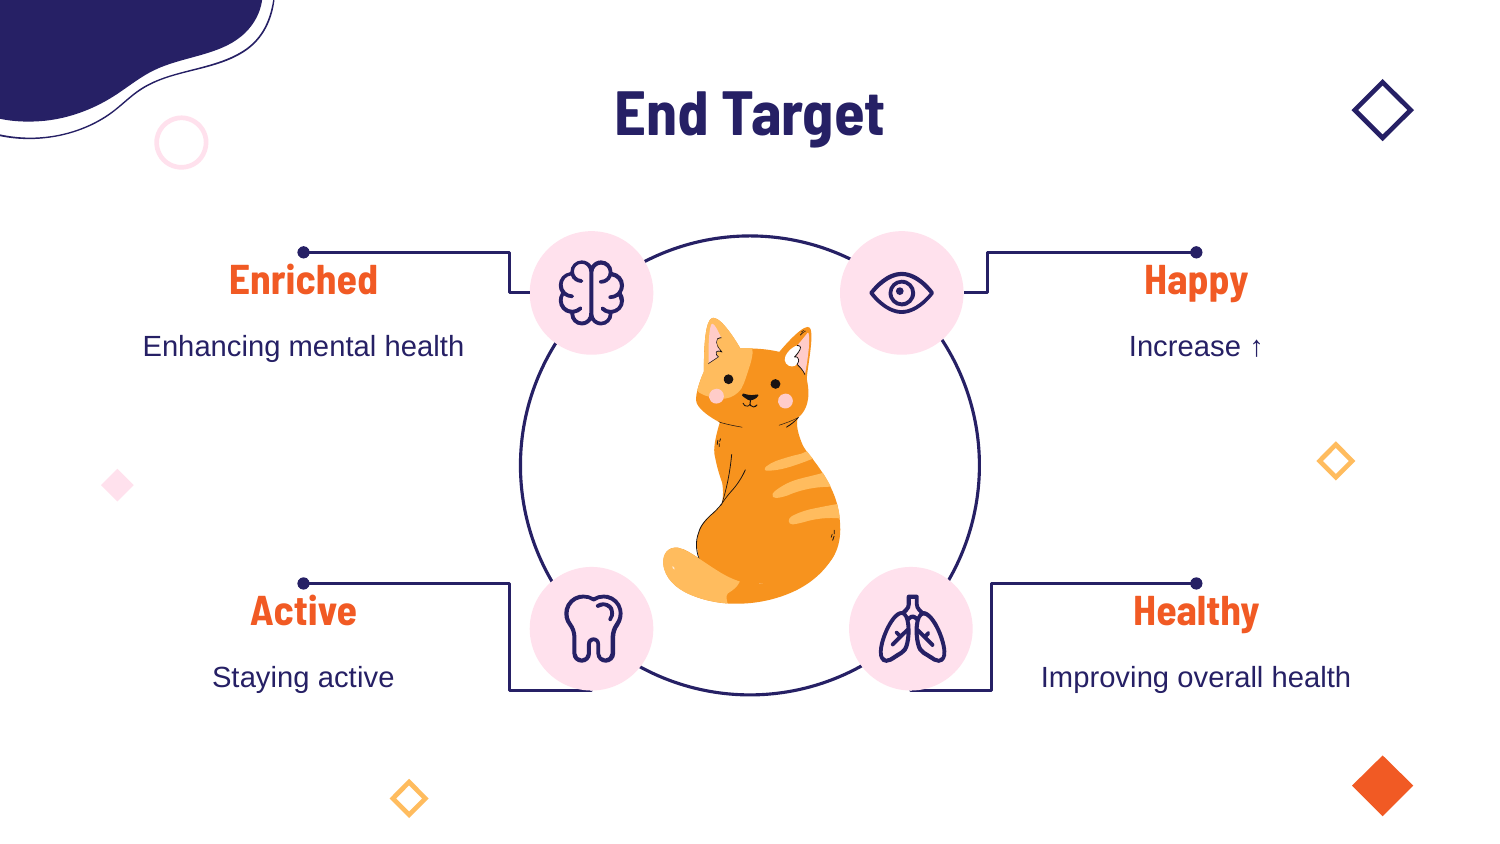

# End Target

Enriched
Happy

Enhancing mental health
Increase ↑

Healthy
Active

Staying active
Improving overall health